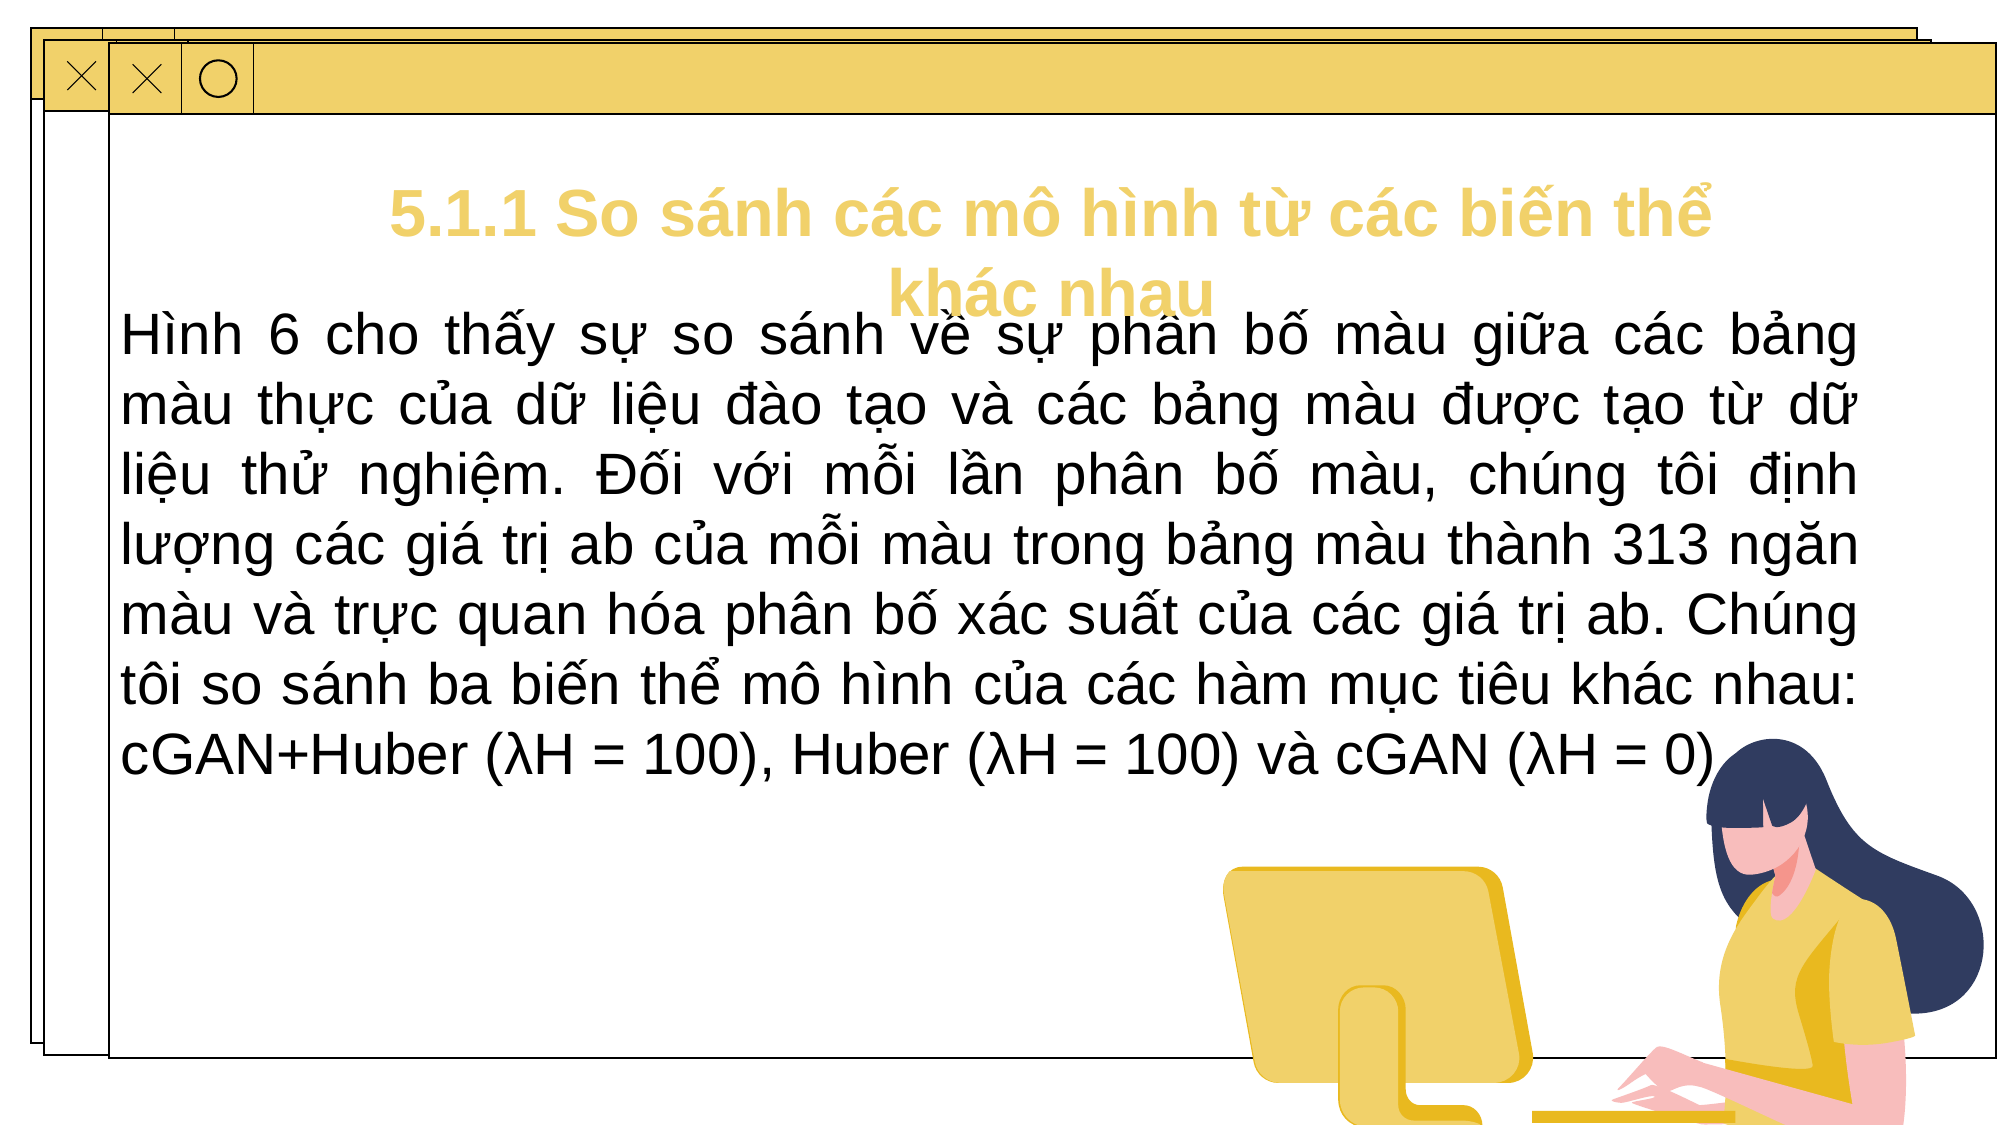

5.1.1 So sánh các mô hình từ các biến thể khác nhau
Hình 6 cho thấy sự so sánh về sự phân bố màu giữa các bảng màu thực của dữ liệu đào tạo và các bảng màu được tạo từ dữ liệu thử nghiệm. Đối với mỗi lần phân bố màu, chúng tôi định lượng các giá trị ab của mỗi màu trong bảng màu thành 313 ngăn màu và trực quan hóa phân bố xác suất của các giá trị ab. Chúng tôi so sánh ba biến thể mô hình của các hàm mục tiêu khác nhau: cGAN+Huber (λH = 100), Huber (λH = 100) và cGAN (λH = 0)